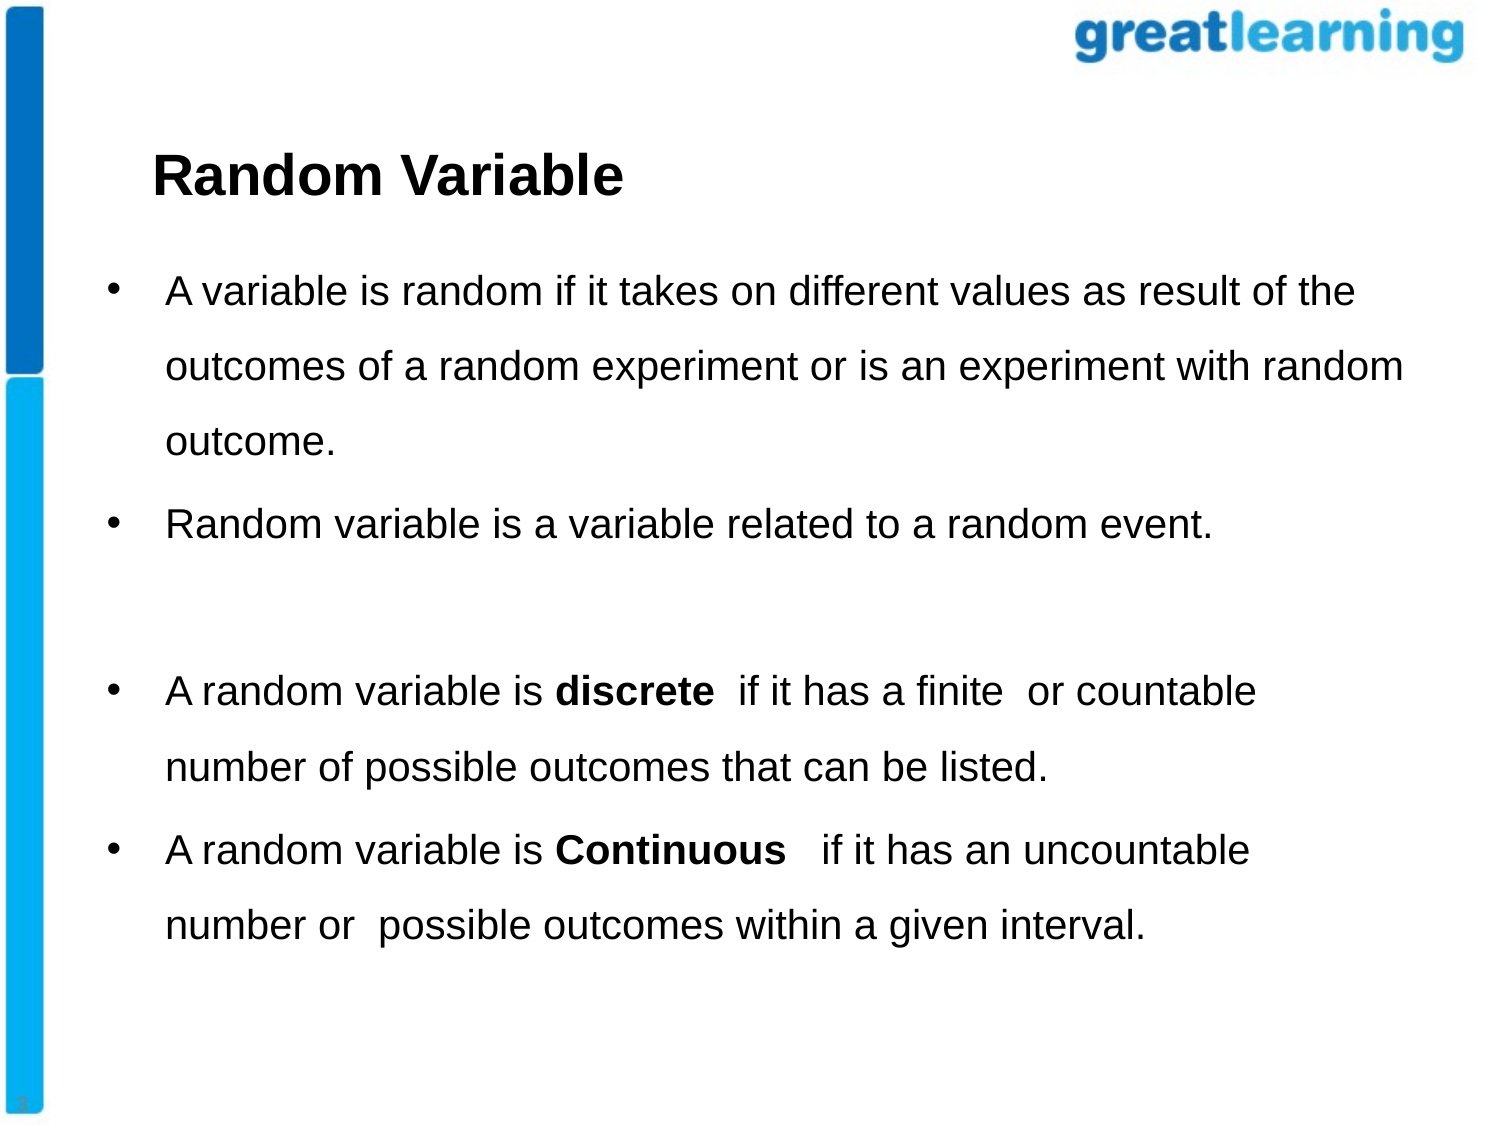

# Random Variable

Random Variable
A variable is random if it takes on different values as result of the outcomes of a random experiment or is an experiment with random outcome.
Random variable is a variable related to a random event.

A random variable is discrete  if it has a finite  or countable  number of possible outcomes that can be listed.
A random variable is Continuous   if it has an uncountable  number or  possible outcomes within a given interval.